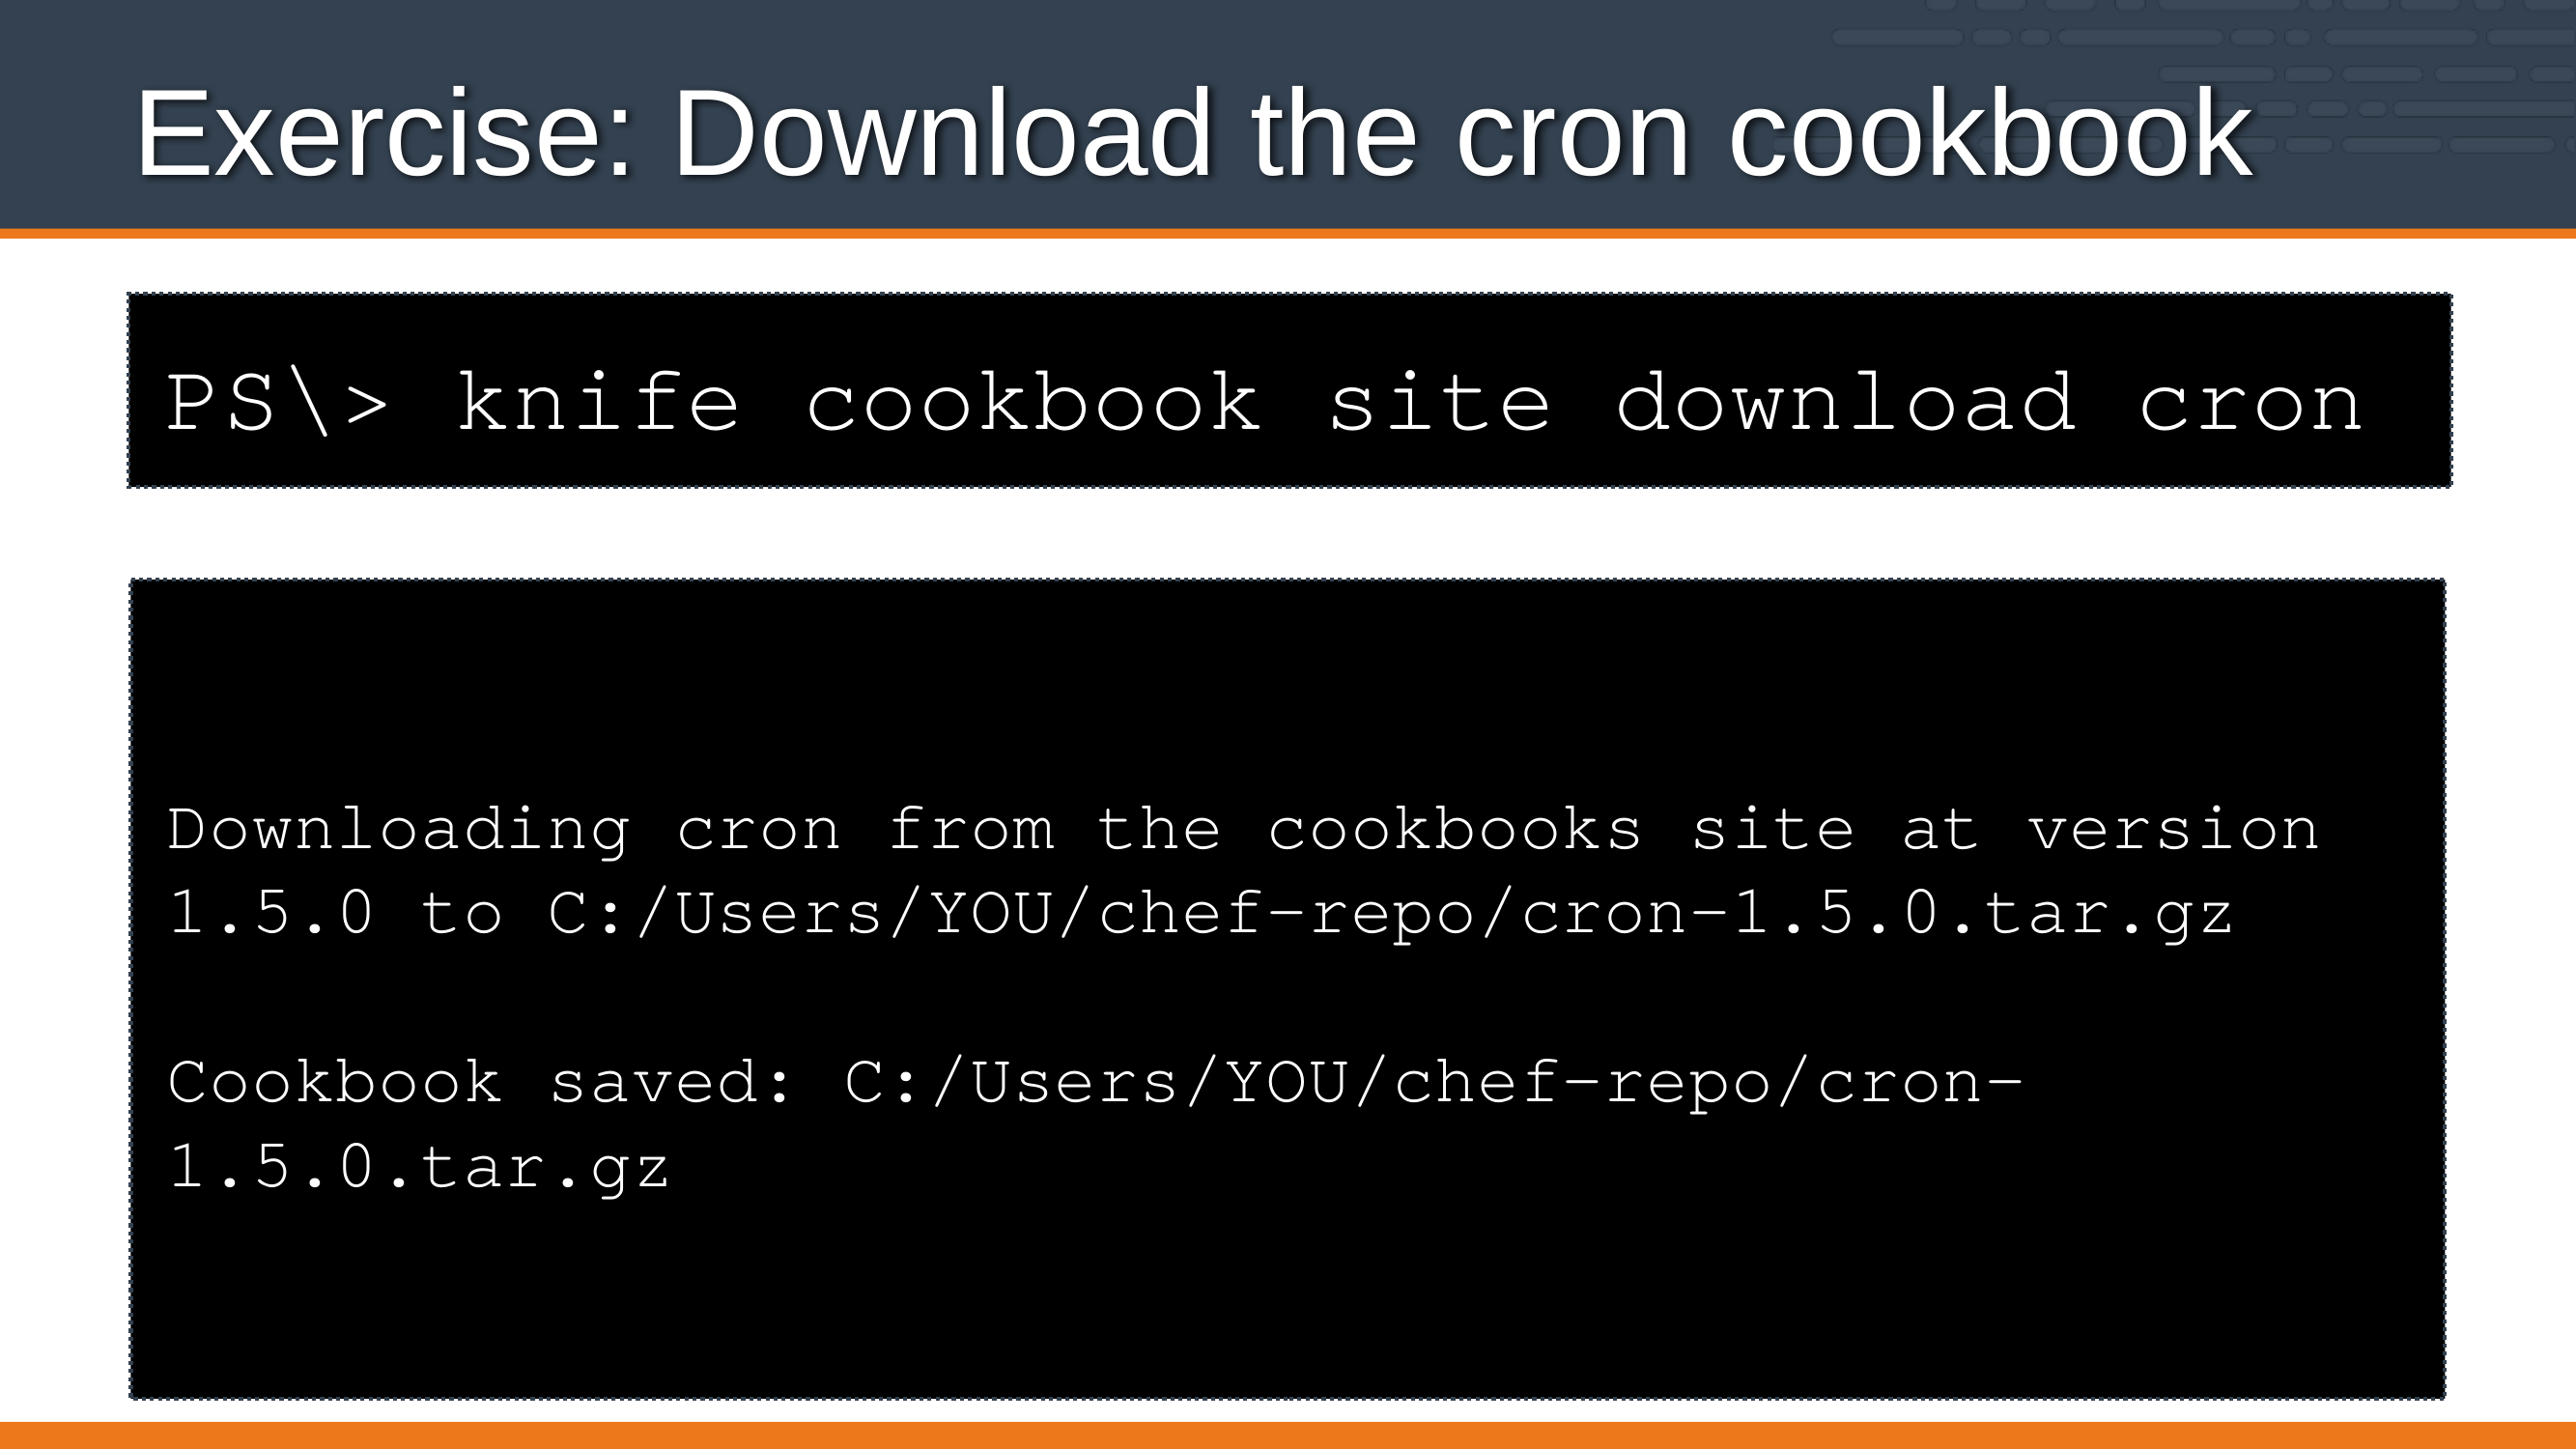

# Exercise: Download the cron cookbook
PS\> knife cookbook site download cron
Downloading cron from the cookbooks site at version 1.5.0 to C:/Users/YOU/chef-repo/cron-1.5.0.tar.gz

Cookbook saved: C:/Users/YOU/chef-repo/cron-1.5.0.tar.gz